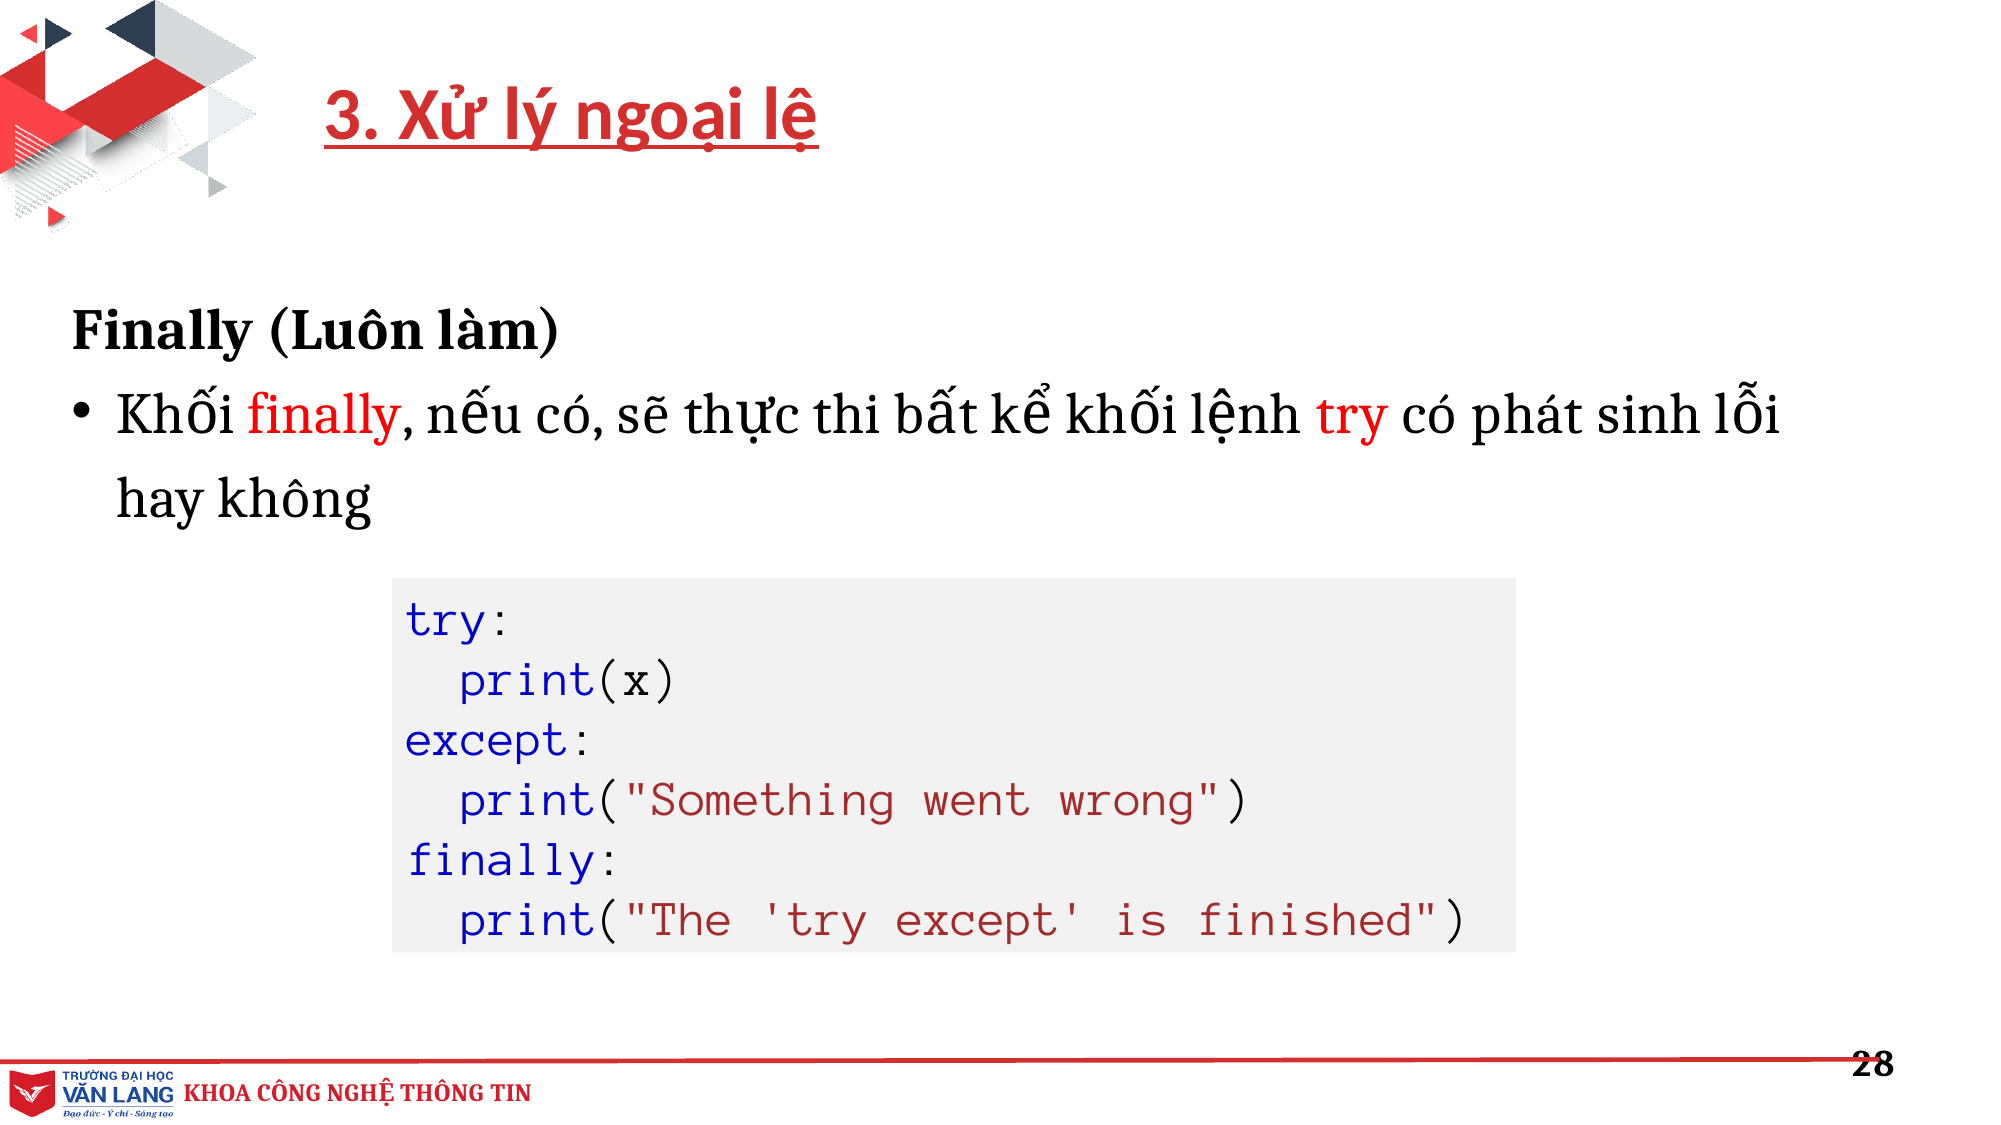

3. Xử lý ngoại lệ

Finally (Luôn làm)
Khối finally, nếu có, sẽ thực thi bất kể khối lệnh try có phát sinh lỗi hay không

try:
  print(x)
except:
  print("Something went wrong")
finally:
  print("The 'try except' is finished")